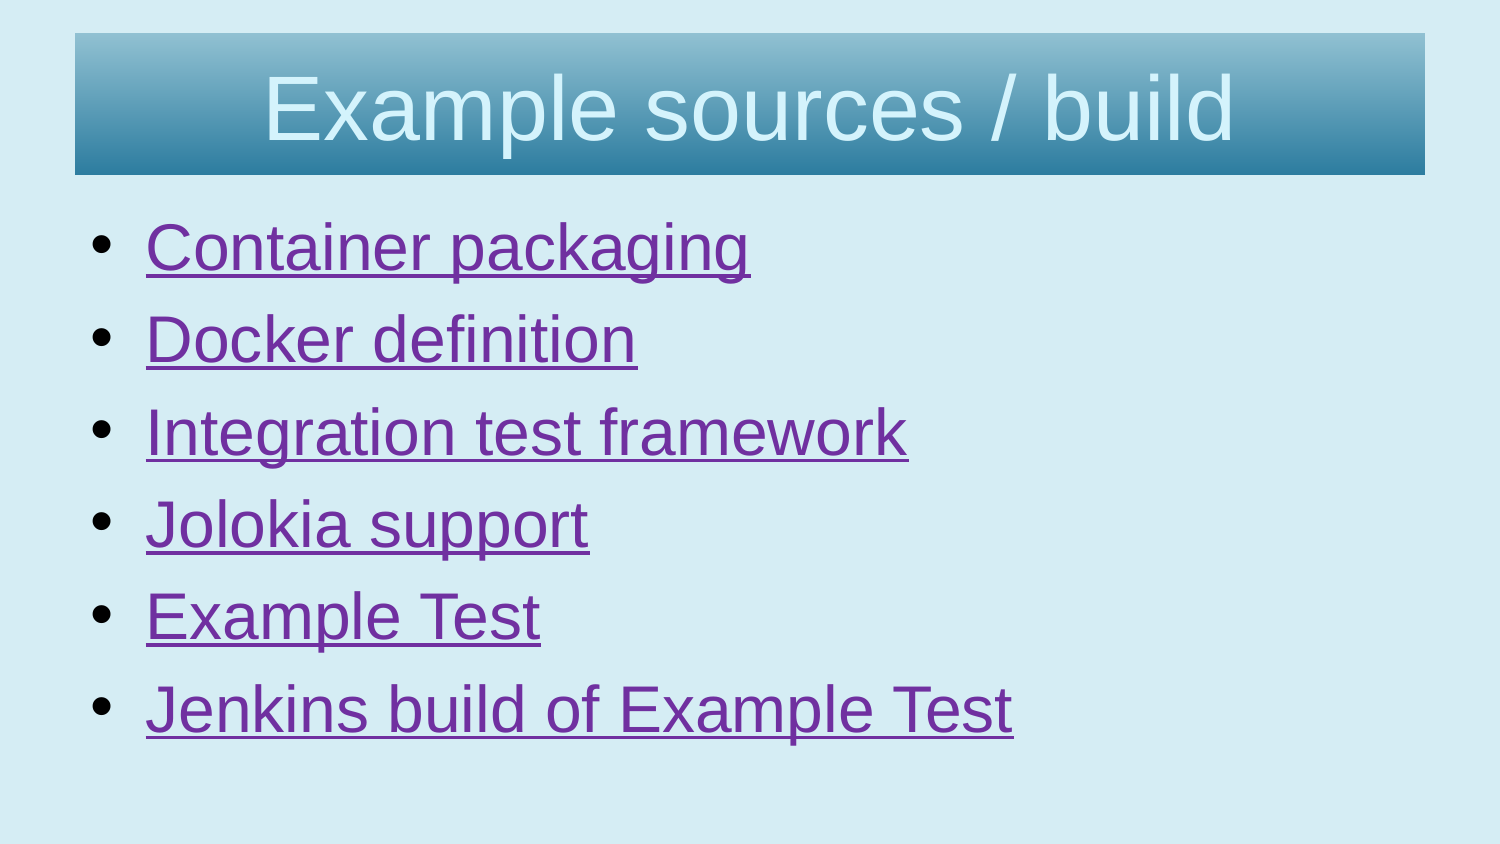

# Example sources / build
Container packaging
Docker definition
Integration test framework
Jolokia support
Example Test
Jenkins build of Example Test